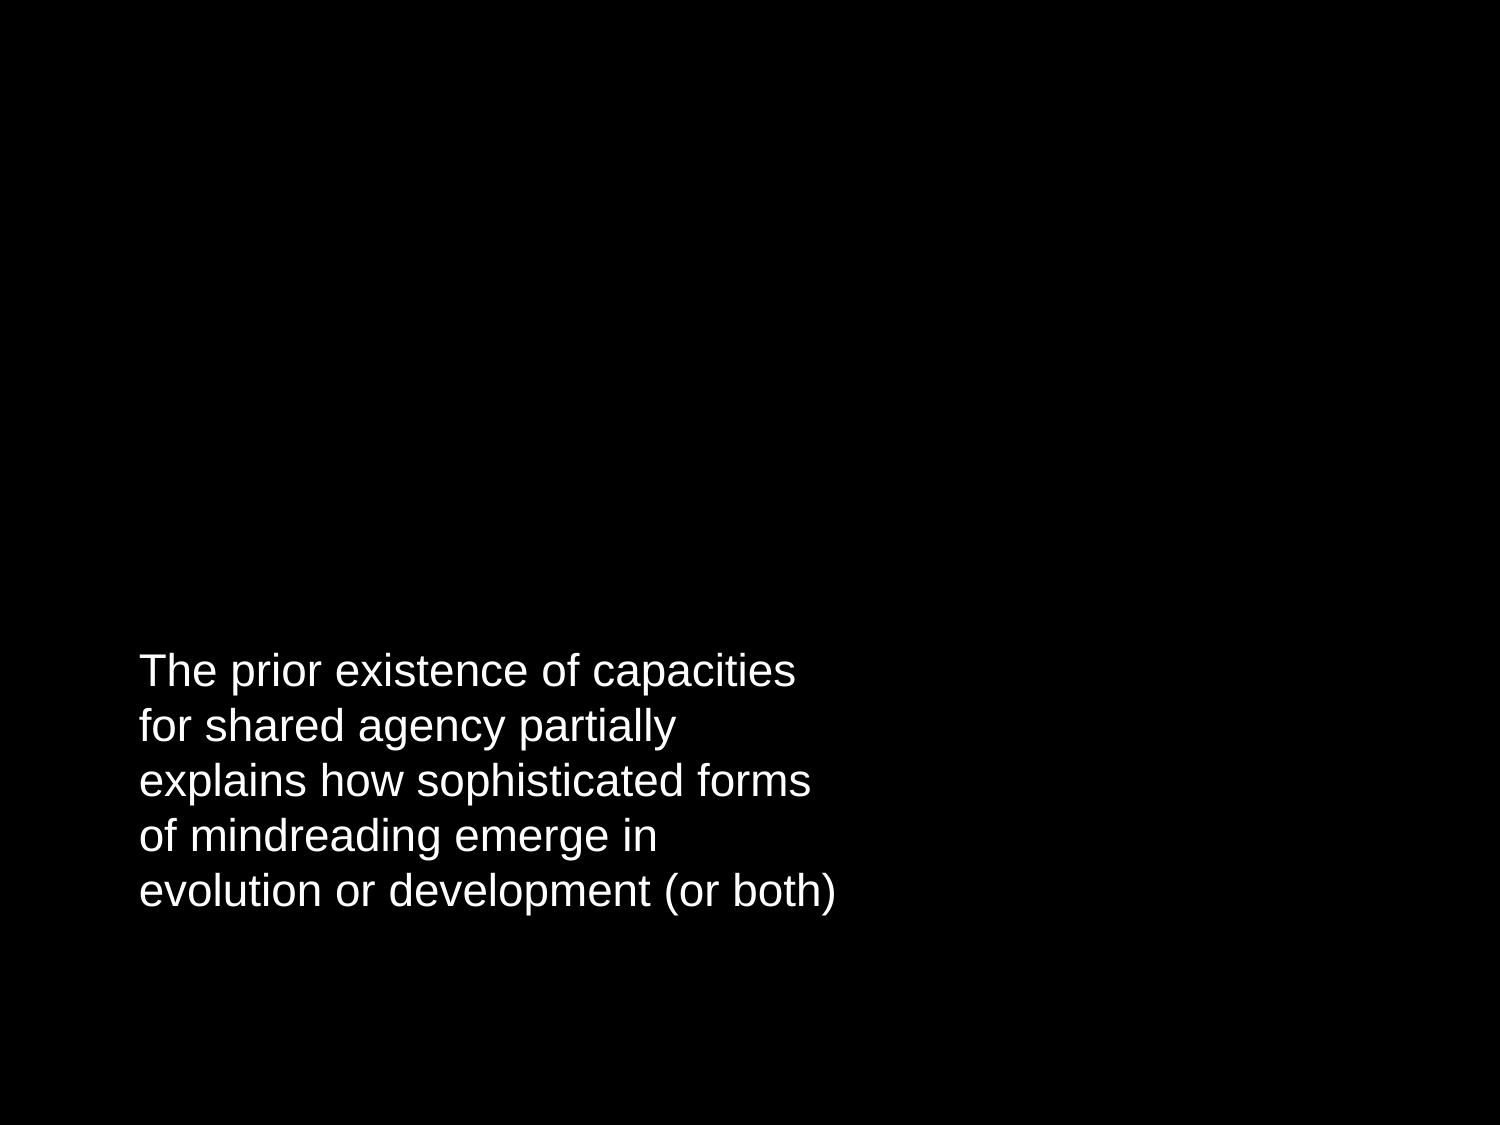

conjecture
The prior existence of capacities for shared agency partially explains how sophisticated forms of mindreading emerge in evolution or development (or both)